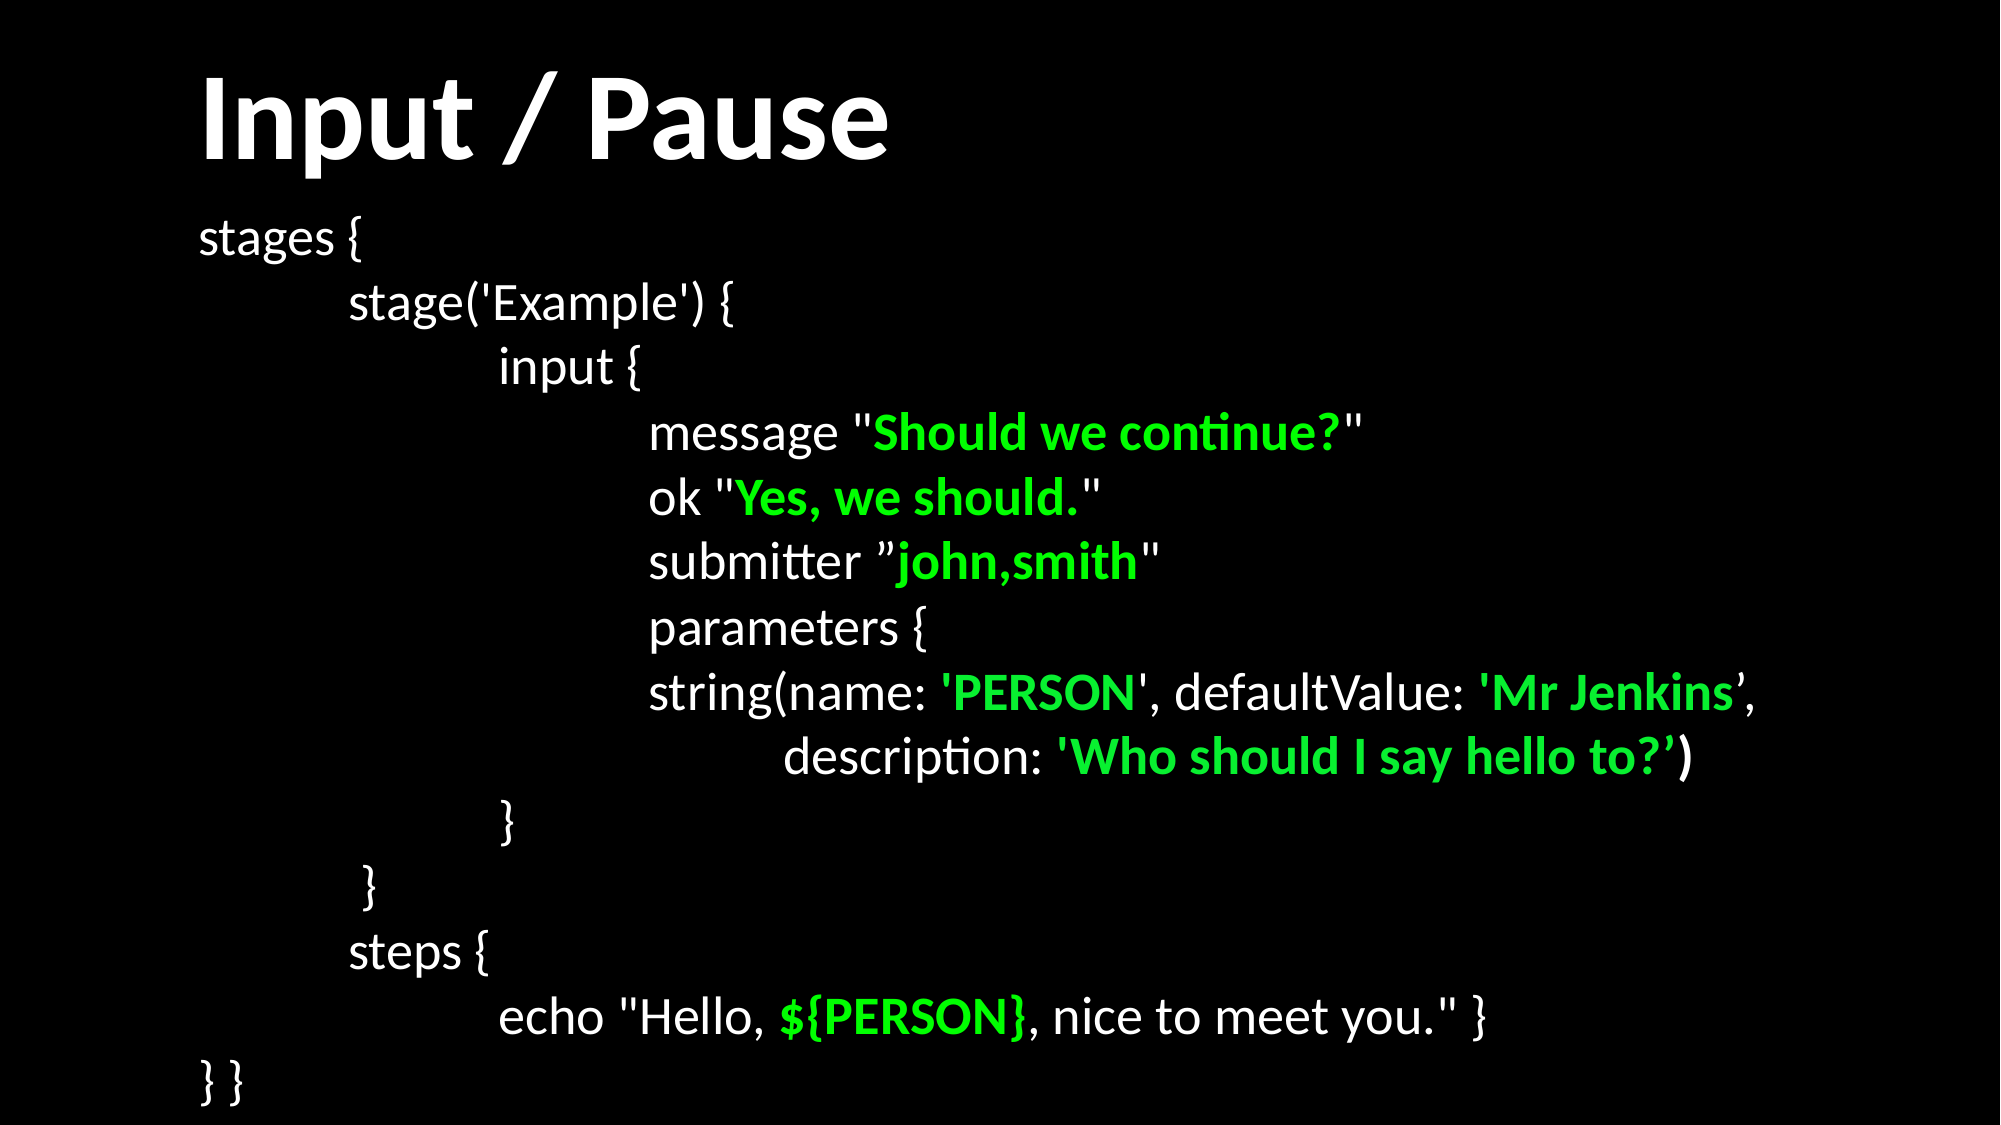

Input / Pause
stages {
	stage('Example') {
		input {
			message "Should we continue?"
			ok "Yes, we should."
			submitter ”john,smith"
			parameters {
			string(name: 'PERSON', defaultValue: 'Mr Jenkins’,
			           description: 'Who should I say hello to?’)
		}
	 }
	steps {
		echo "Hello, ${PERSON}, nice to meet you." }
} }